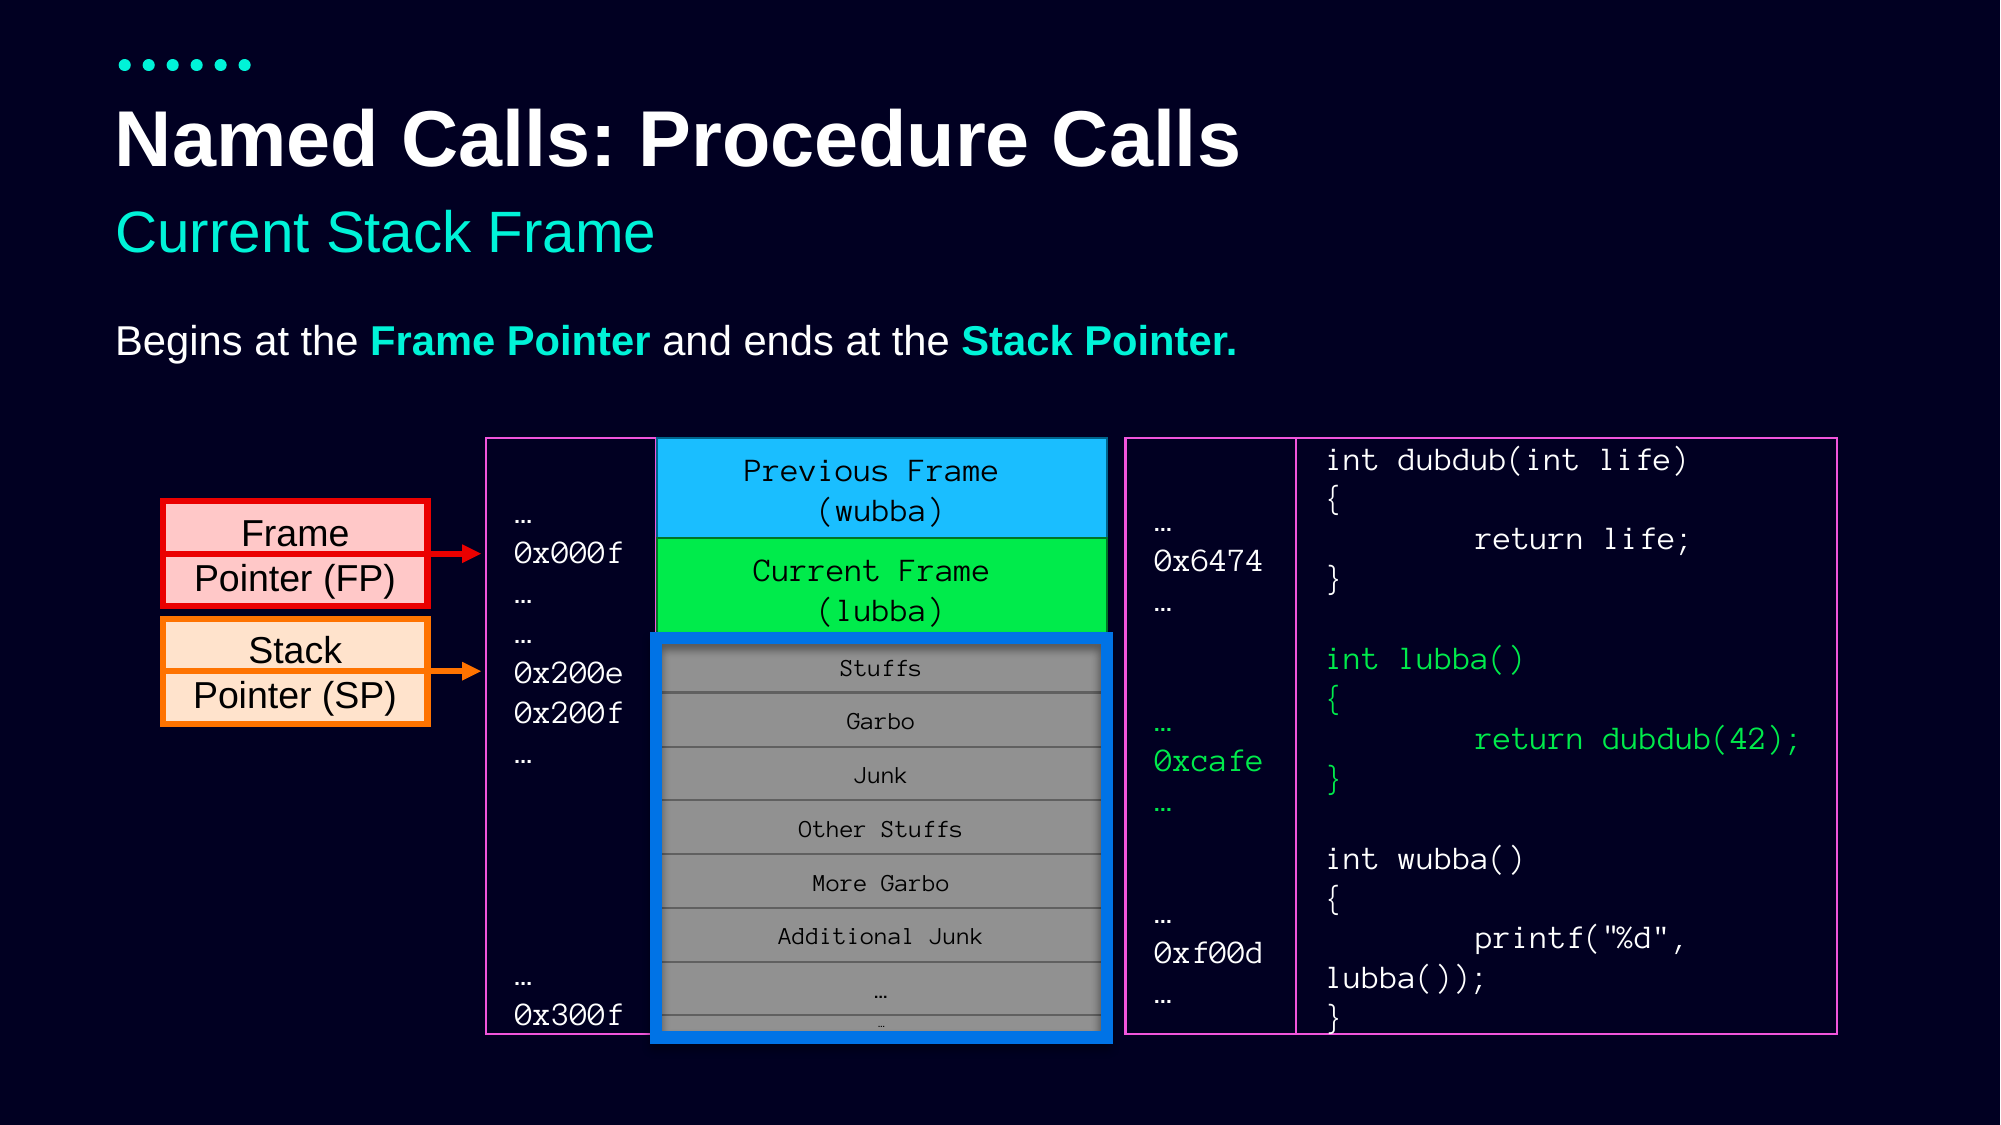

# Named Calls: Procedure Calls
Current Stack Frame
Begins at the Frame Pointer and ends at the Stack Pointer.

…
0x000f
…
…
0x200e
0x200f
…

…
0x300f
Previous Frame
(wubba)

…
0x6474
…

…
0xcafe
…

…
0xf00d
…
int dubdub(int life)
{
	return life;
}

int lubba()
{
	return dubdub(42);
}

int wubba()
{
	printf("%d", lubba());
}
Frame Pointer (FP)
Current Frame
(lubba)
Stack Pointer (SP)

Stuffs
Garbo
Junk
Other Stuffs
More Garbo
Additional Junk
…
…